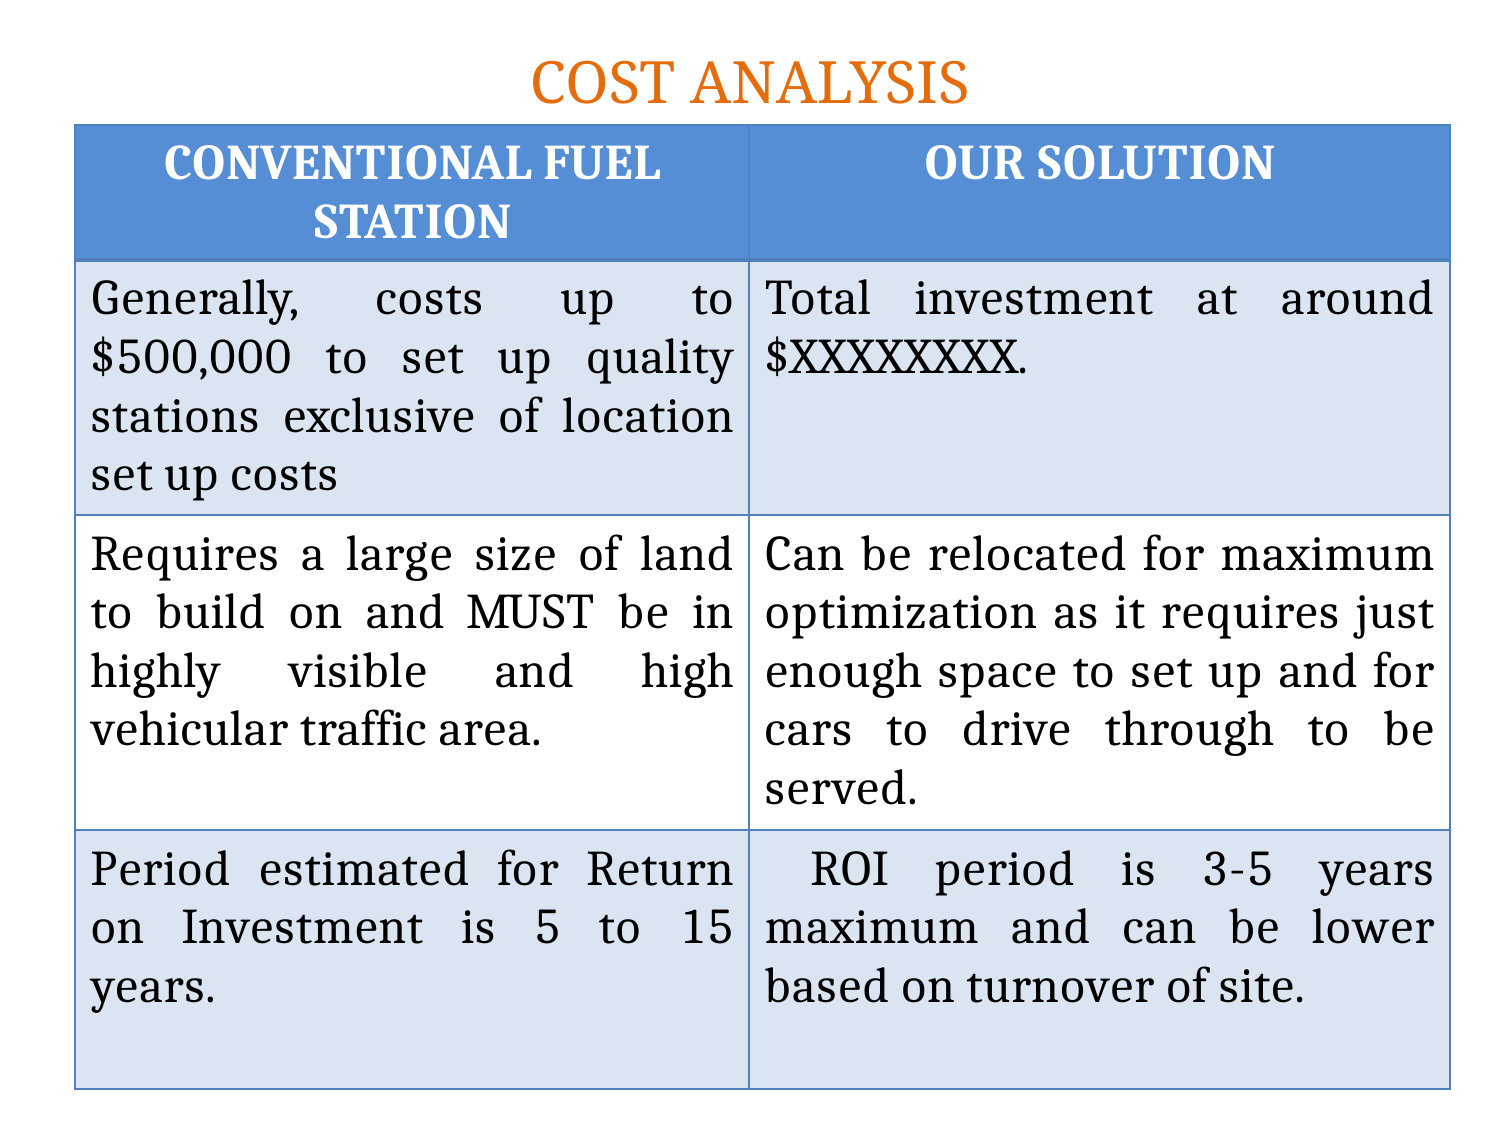

COST ANALYSIS
| CONVENTIONAL FUEL STATION | OUR SOLUTION |
| --- | --- |
| Generally, costs up to $500,000 to set up quality stations exclusive of location set up costs | Total investment at around $XXXXXXXX. |
| Requires a large size of land to build on and MUST be in highly visible and high vehicular traffic area. | Can be relocated for maximum optimization as it requires just enough space to set up and for cars to drive through to be served. |
| Period estimated for Return on Investment is 5 to 15 years. | ROI period is 3-5 years maximum and can be lower based on turnover of site. |
20